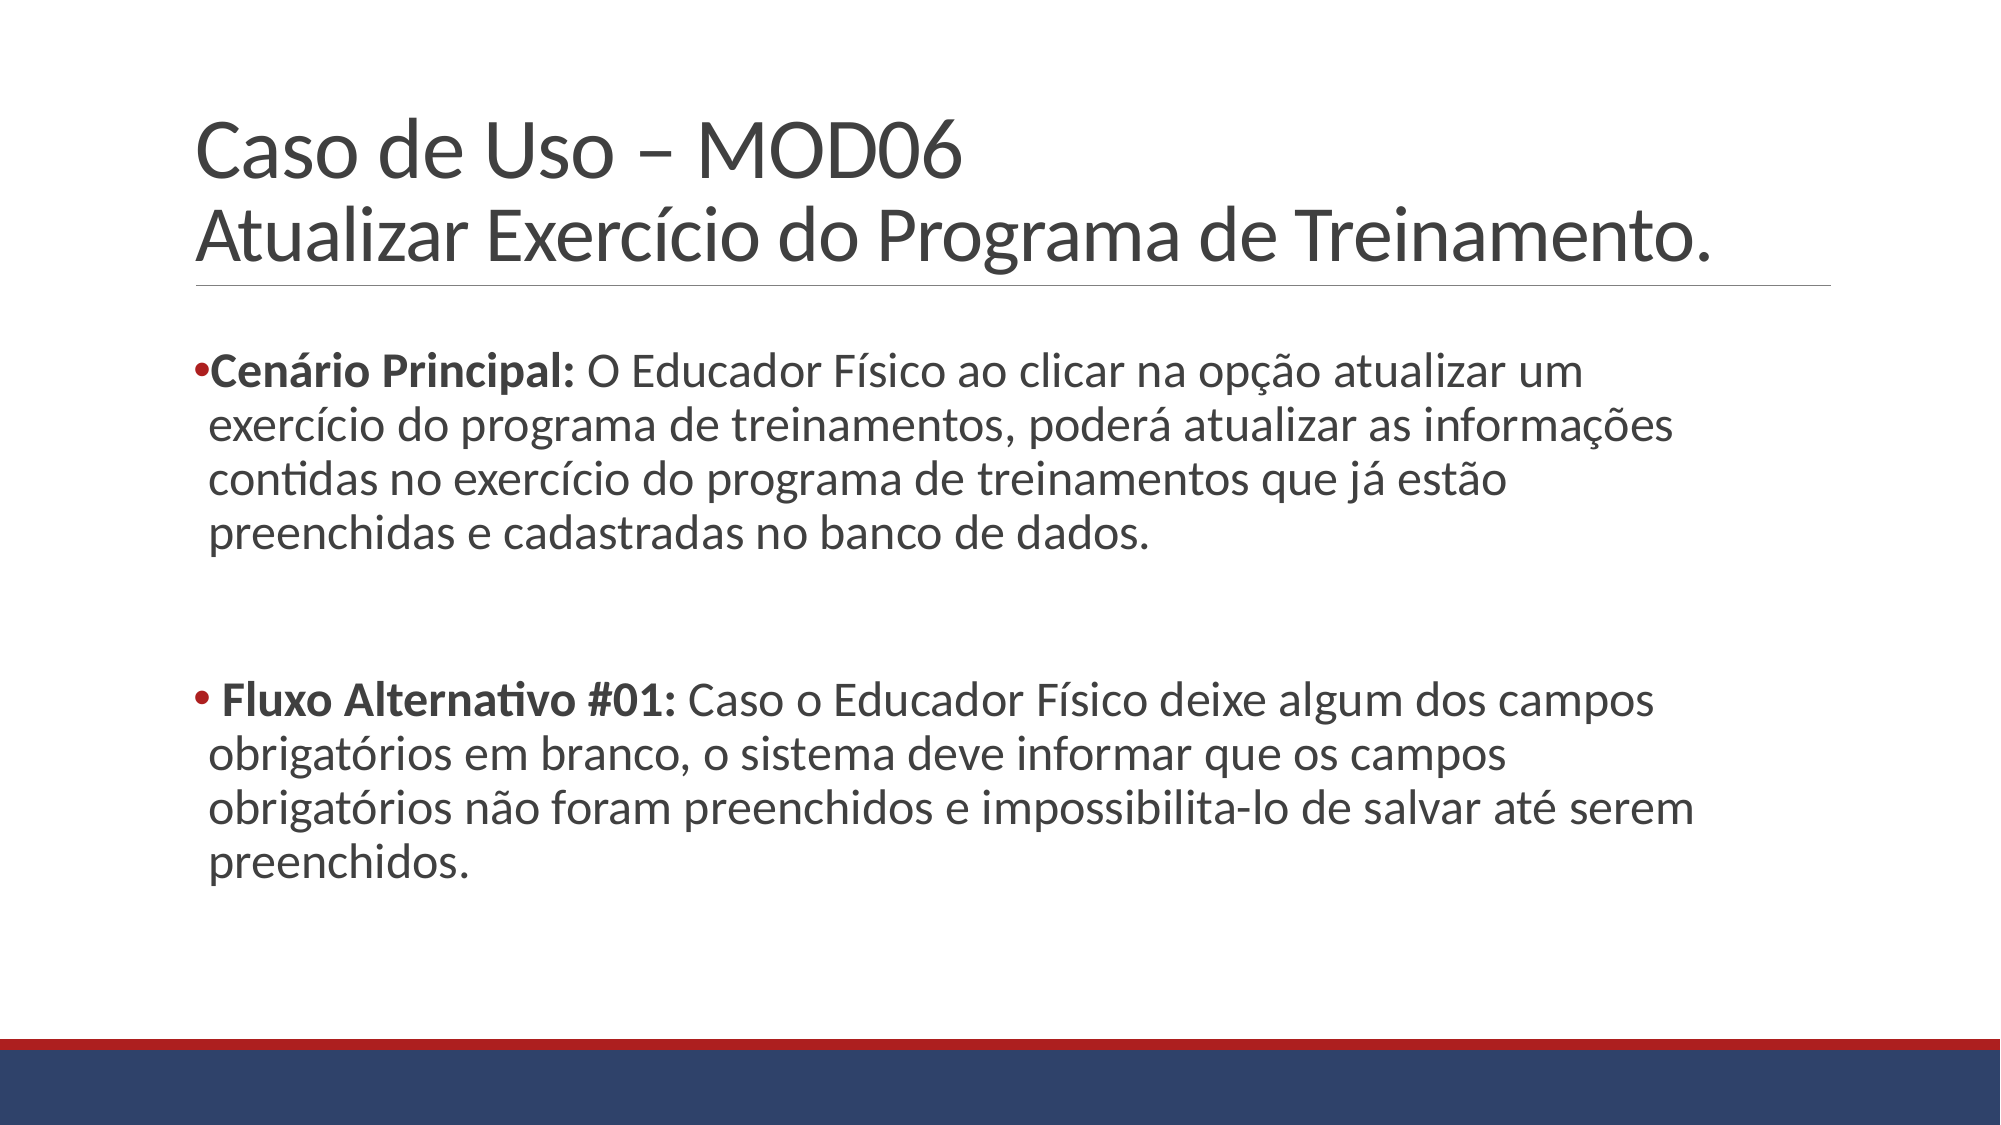

# Caso de Uso – MOD06 Atualizar Exercício do Programa de Treinamento.
Cenário Principal: O Educador Físico ao clicar na opção atualizar um exercício do programa de treinamentos, poderá atualizar as informações contidas no exercício do programa de treinamentos que já estão preenchidas e cadastradas no banco de dados.

 Fluxo Alternativo #01: Caso o Educador Físico deixe algum dos campos obrigatórios em branco, o sistema deve informar que os campos obrigatórios não foram preenchidos e impossibilita-lo de salvar até serem preenchidos.